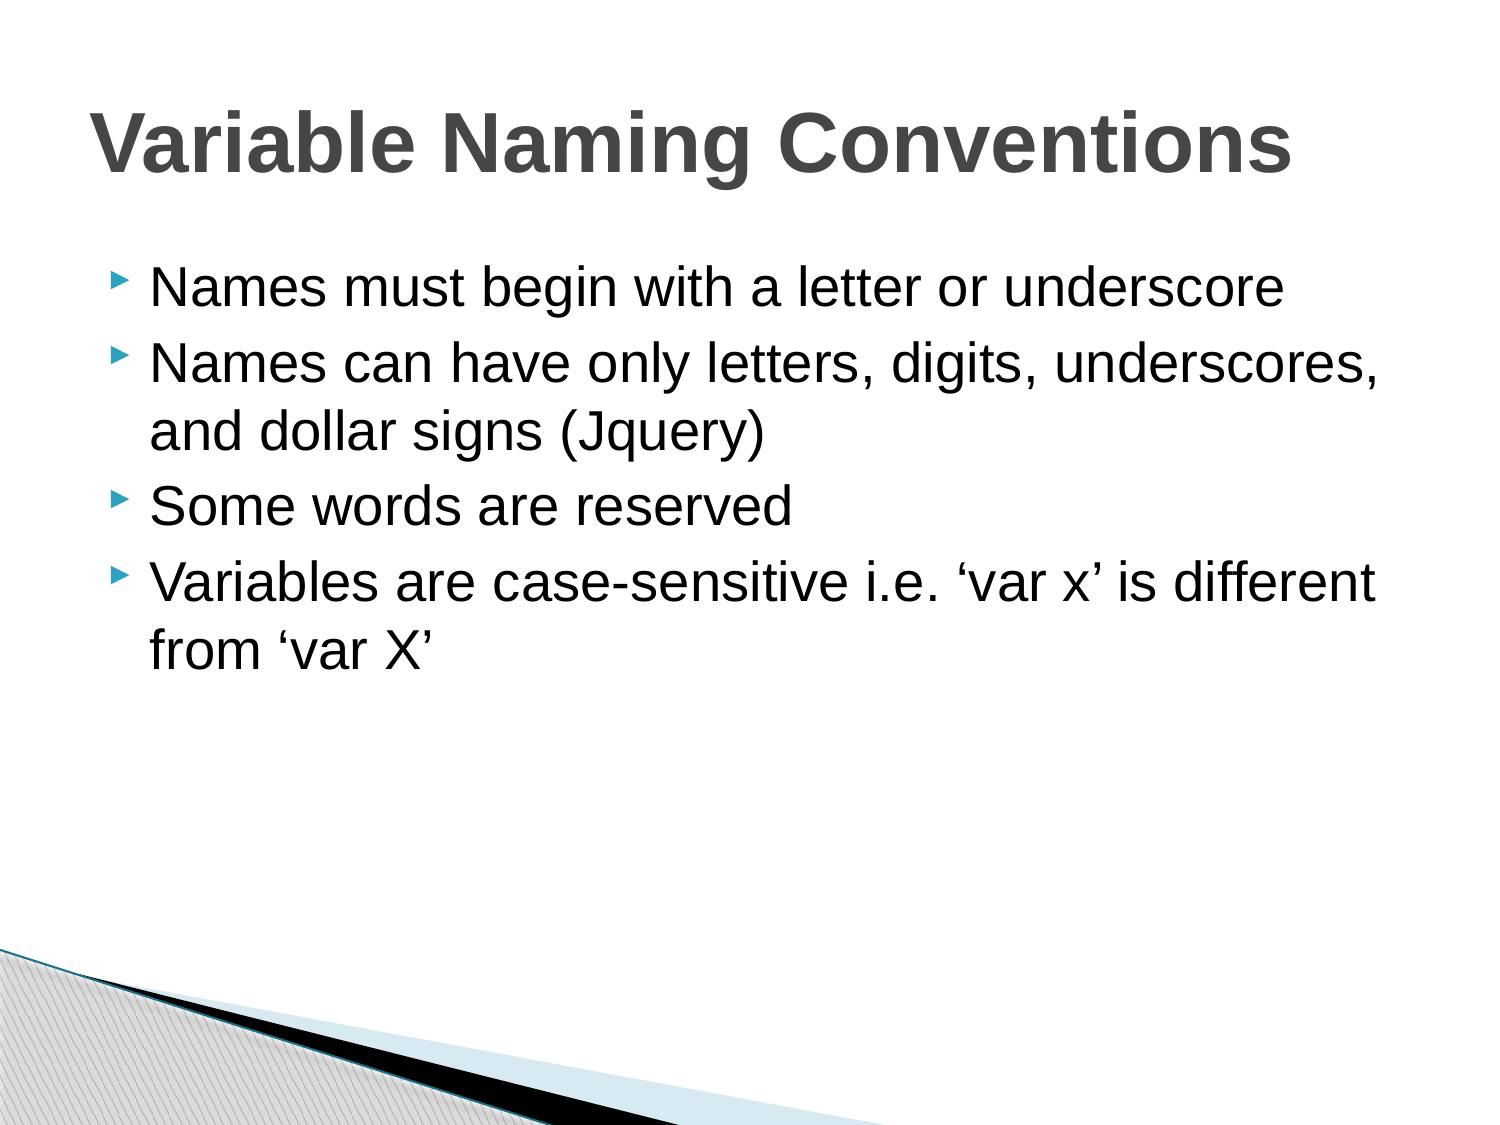

# Variable Naming Conventions
Names must begin with a letter or underscore
Names can have only letters, digits, underscores, and dollar signs (Jquery)
Some words are reserved
Variables are case-sensitive i.e. ‘var x’ is different from ‘var X’